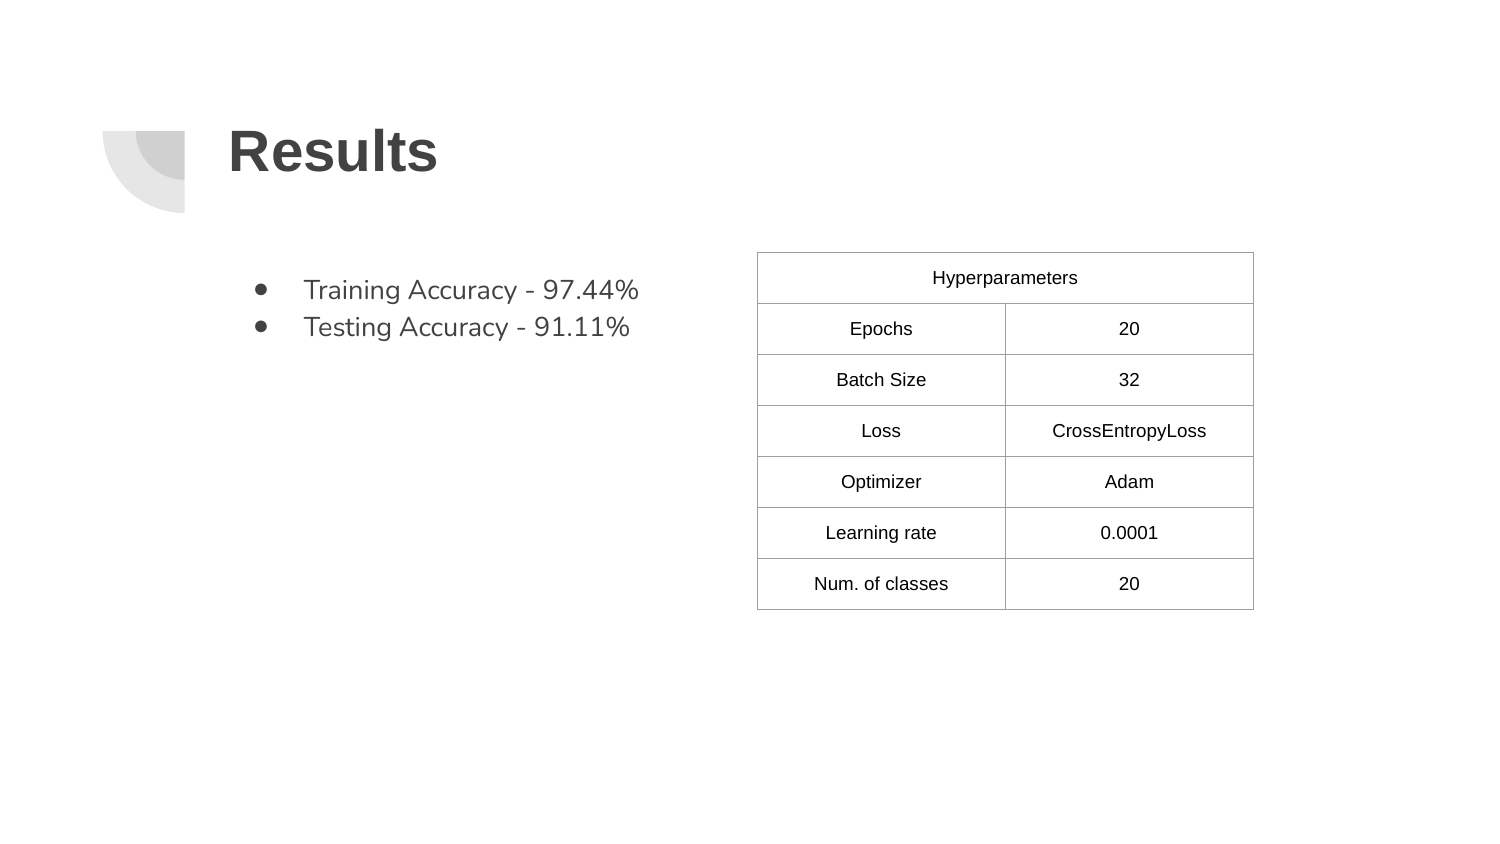

# Results
Training Accuracy - 97.44%
Testing Accuracy - 91.11%
| Hyperparameters |  |
| --- | --- |
| Epochs | 20 |
| Batch Size | 32 |
| Loss | CrossEntropyLoss |
| Optimizer | Adam |
| Learning rate | 0.0001 |
| Num. of classes | 20 |